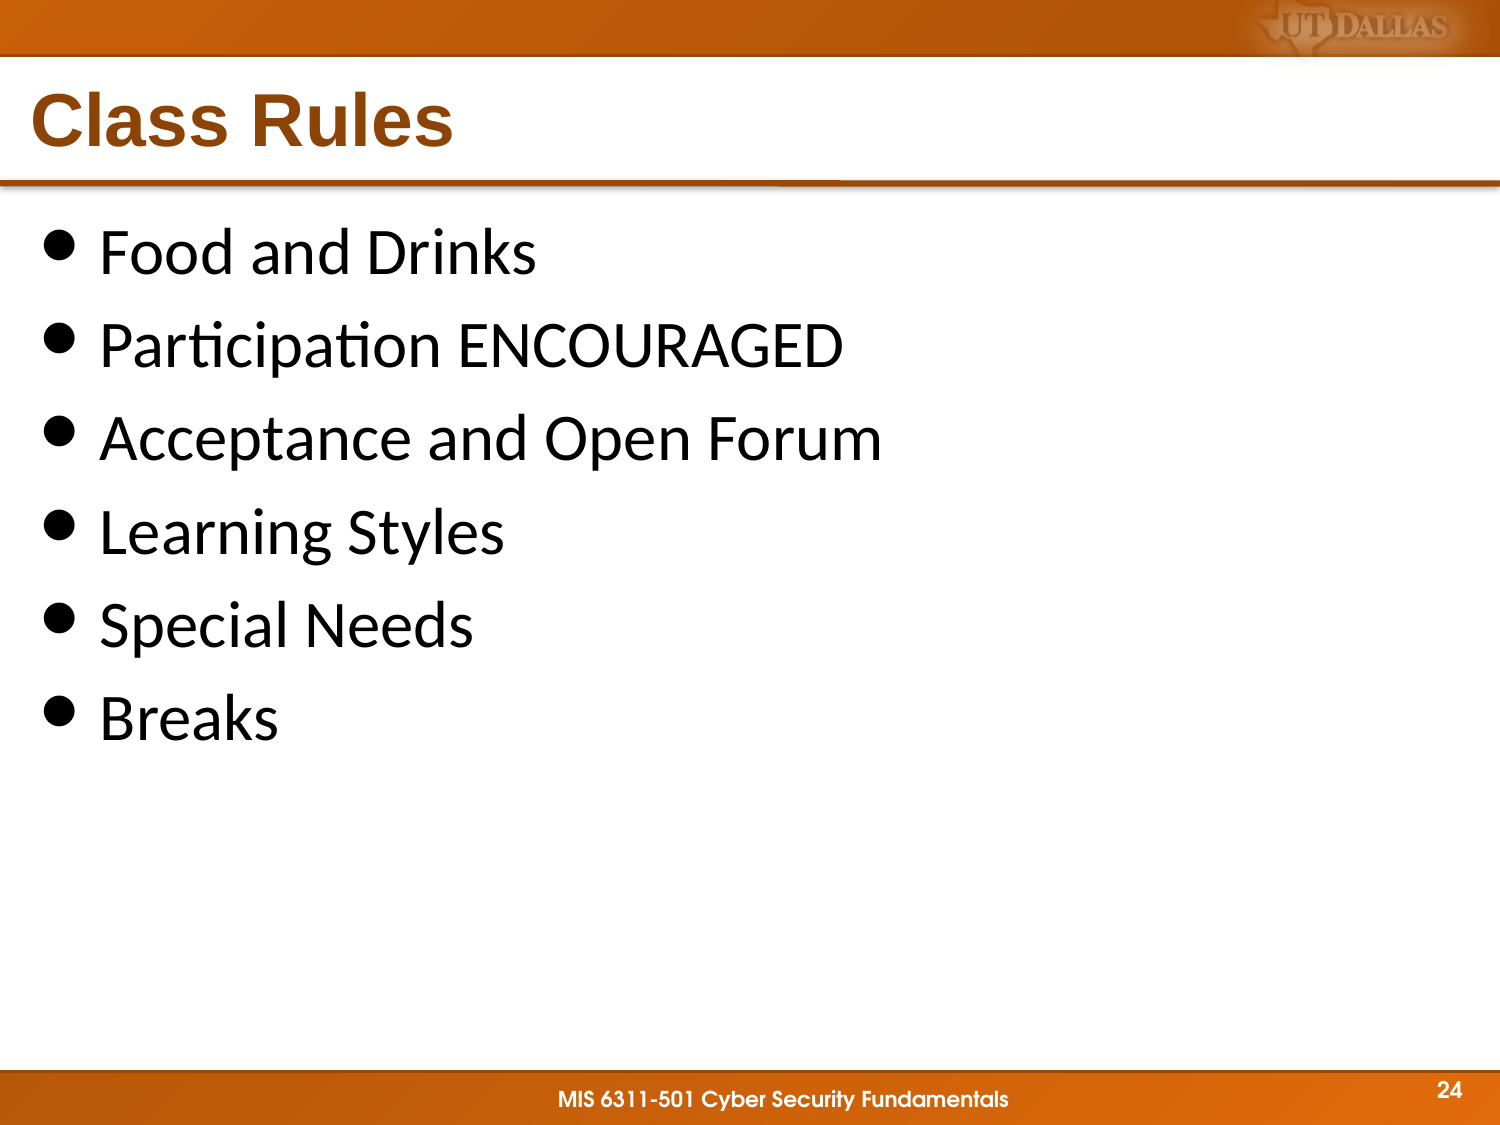

# Class Rules
Food and Drinks
Participation ENCOURAGED
Acceptance and Open Forum
Learning Styles
Special Needs
Breaks
24